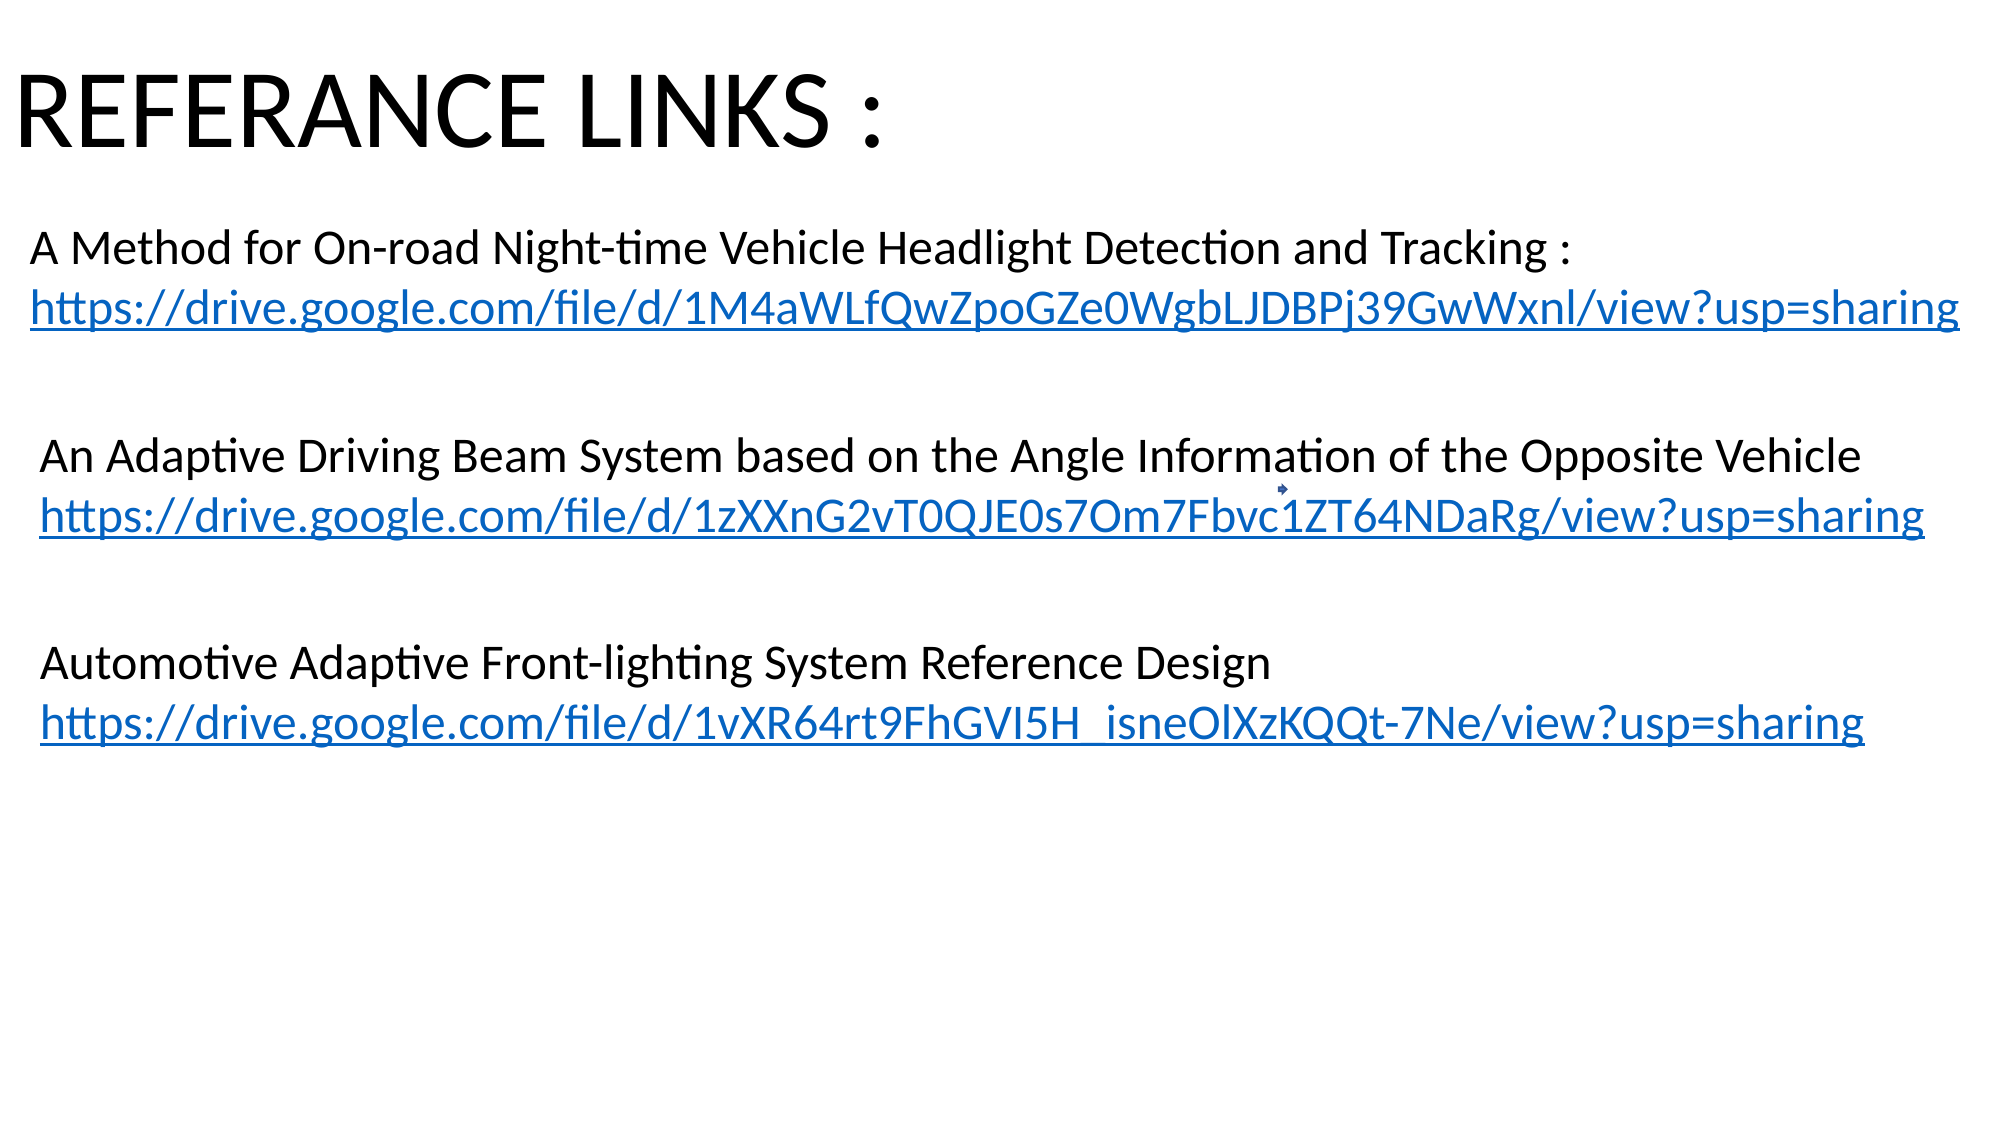

REFERANCE LINKS :
A Method for On-road Night-time Vehicle Headlight Detection and Tracking :
https://drive.google.com/file/d/1M4aWLfQwZpoGZe0WgbLJDBPj39GwWxnl/view?usp=sharing

An Adaptive Driving Beam System based on the Angle Information of the Opposite Vehicle
https://drive.google.com/file/d/1zXXnG2vT0QJE0s7Om7Fbvc1ZT64NDaRg/view?usp=sharing

Automotive Adaptive Front-lighting System Reference Design
https://drive.google.com/file/d/1vXR64rt9FhGVI5H_isneOlXzKQQt-7Ne/view?usp=sharing